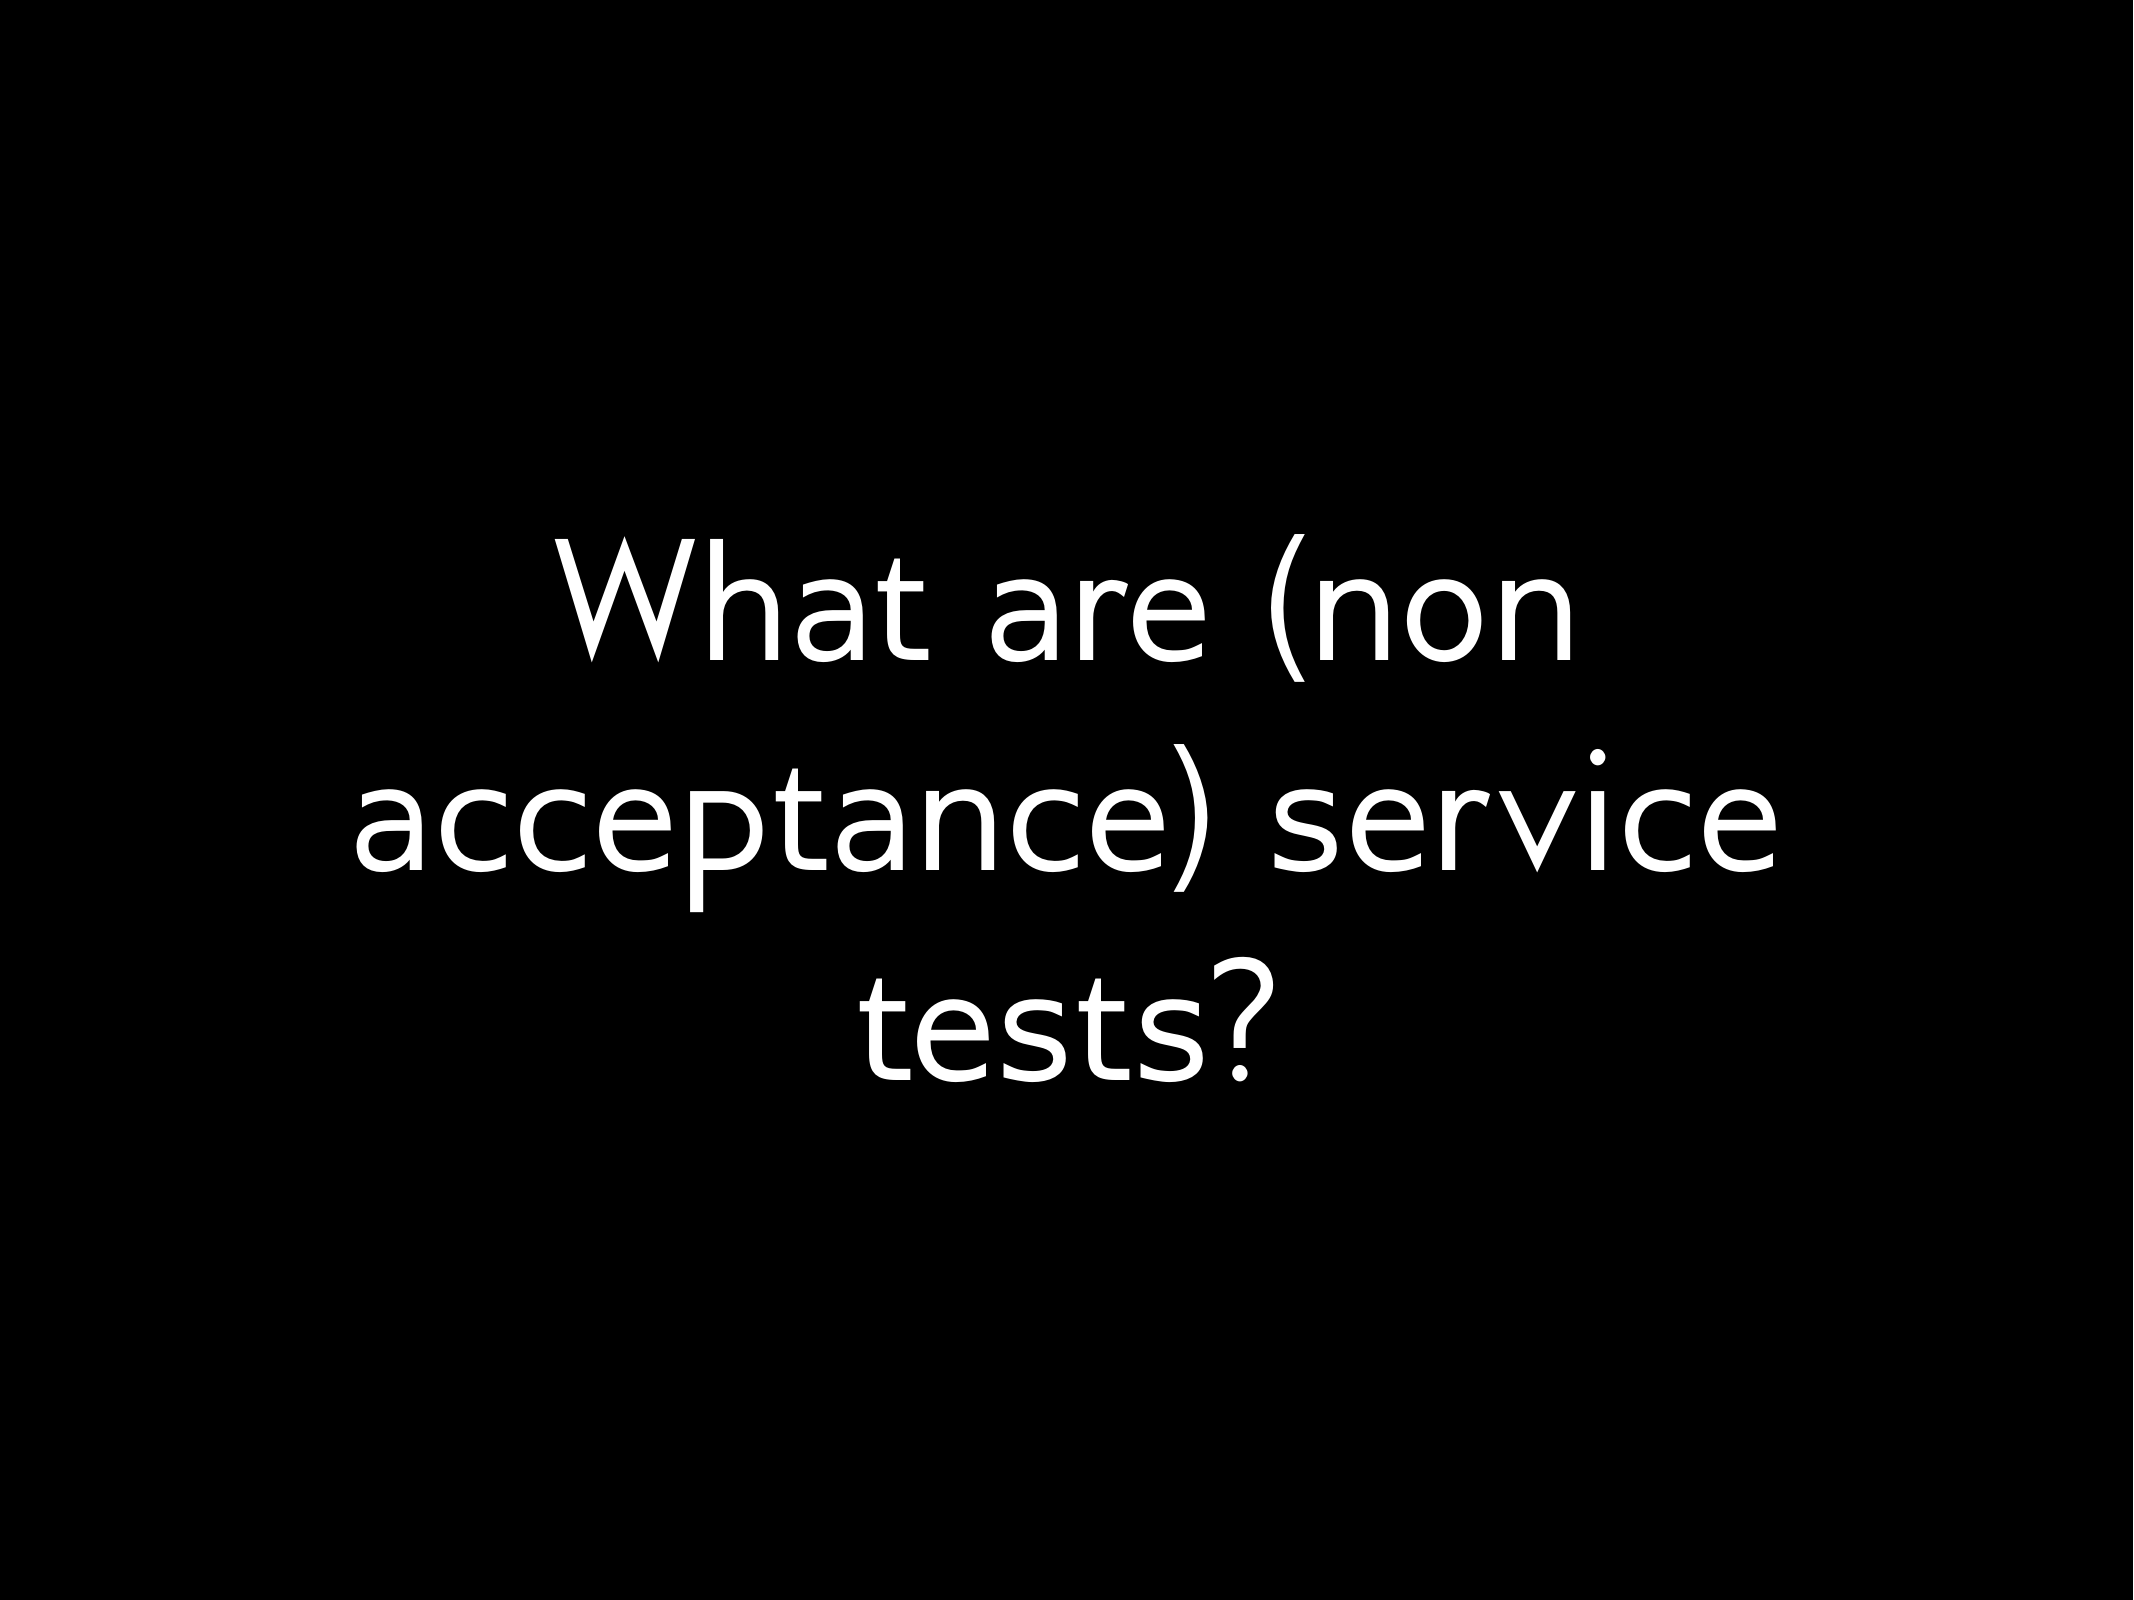

# What are (non acceptance) service tests?